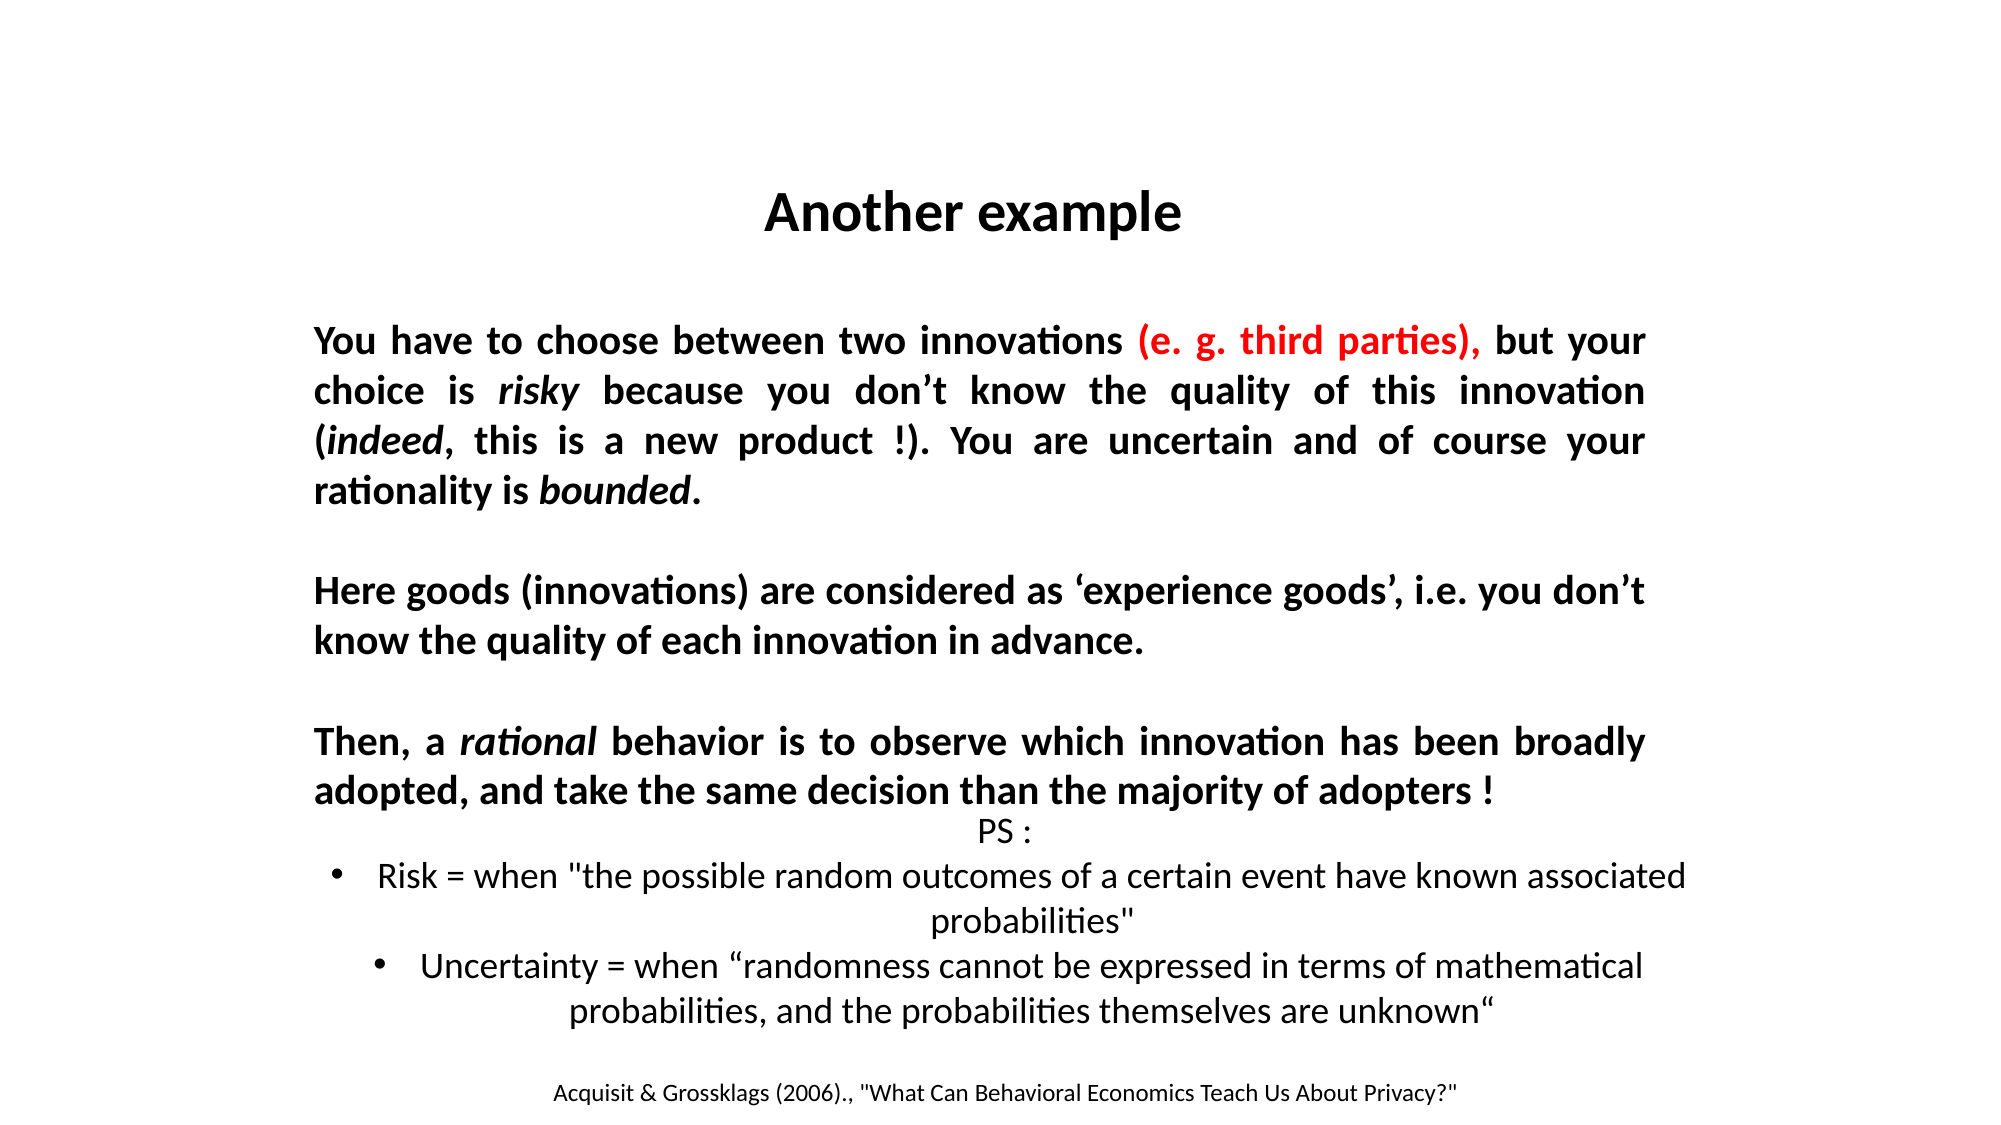

Another example

You have to choose between two innovations (e. g. third parties), but your choice is risky because you don’t know the quality of this innovation (indeed, this is a new product !). You are uncertain and of course your rationality is bounded.

Here goods (innovations) are considered as ‘experience goods’, i.e. you don’t know the quality of each innovation in advance.

Then, a rational behavior is to observe which innovation has been broadly adopted, and take the same decision than the majority of adopters !
PS :
Risk = when "the possible random outcomes of a certain event have known associated probabilities"
Uncertainty = when “randomness cannot be expressed in terms of mathematical probabilities, and the probabilities themselves are unknown“

Acquisit & Grossklags (2006)., "What Can Behavioral Economics Teach Us About Privacy?"